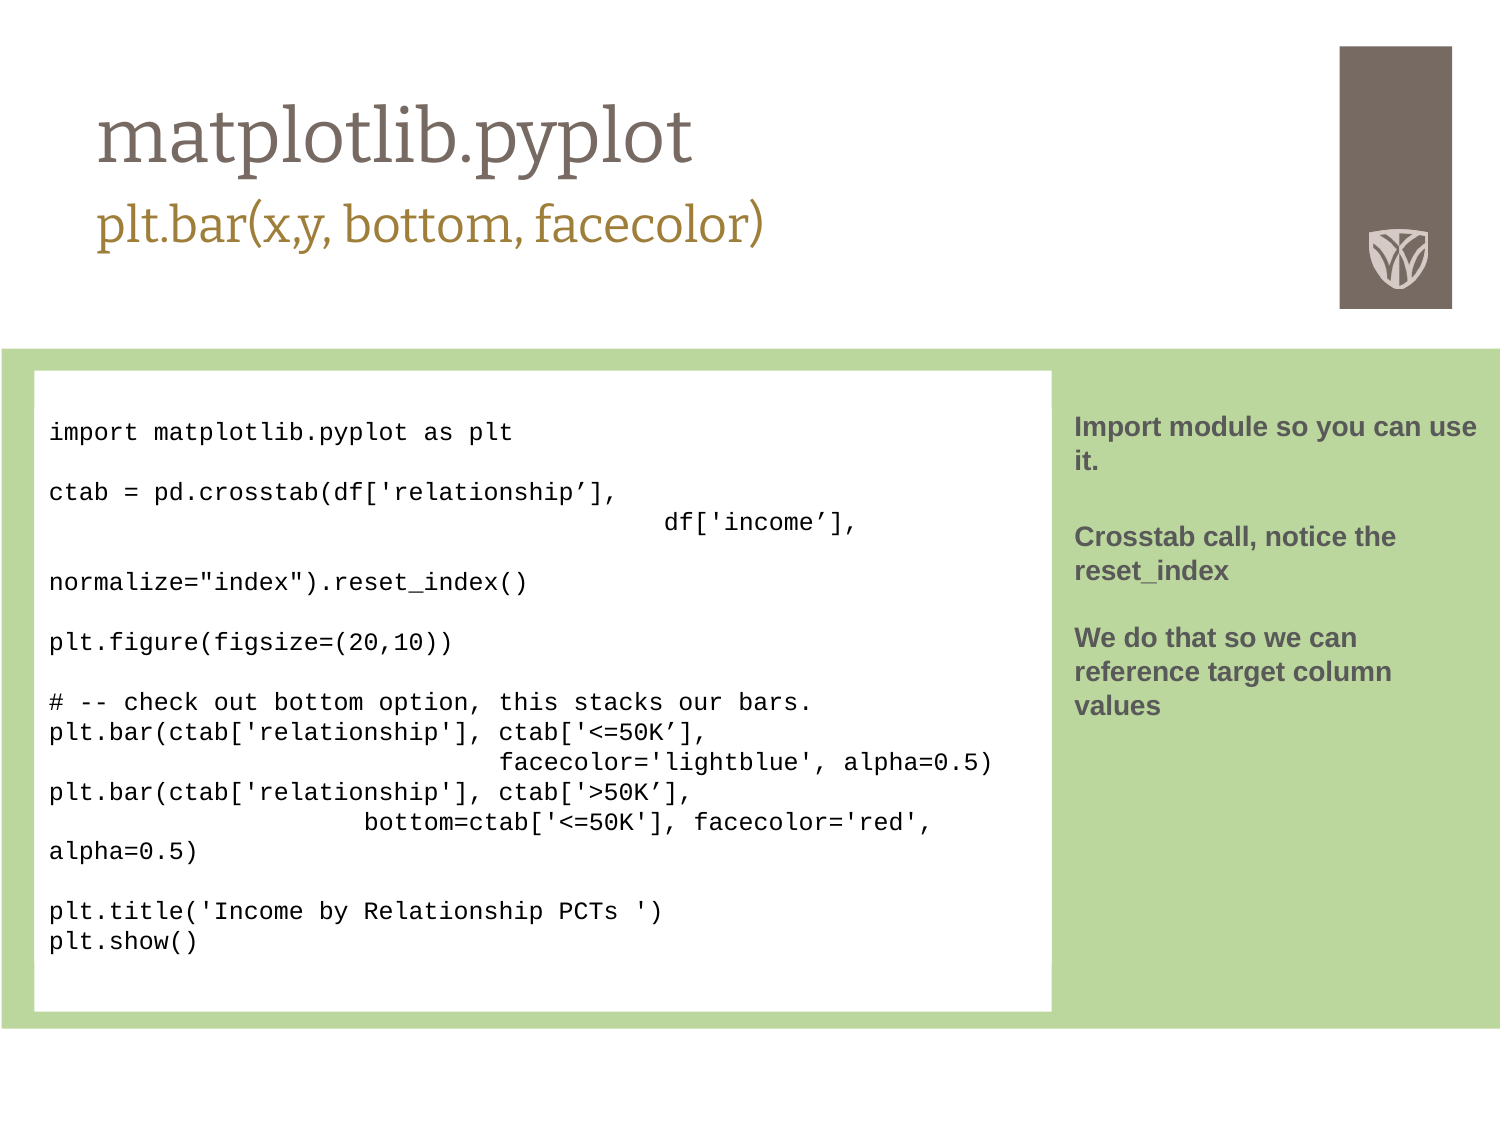

# matplotlib.pyplot
plt.bar(x,y, bottom, facecolor)

Import module so you can use it.
import matplotlib.pyplot as plt

ctab = pd.crosstab(df['relationship’],
				 df['income’],
				 normalize="index").reset_index()

plt.figure(figsize=(20,10))

# -- check out bottom option, this stacks our bars.
plt.bar(ctab['relationship'], ctab['<=50K’],
 			facecolor='lightblue', alpha=0.5)
plt.bar(ctab['relationship'], ctab['>50K’],
		 bottom=ctab['<=50K'], facecolor='red', alpha=0.5)

plt.title('Income by Relationship PCTs ')
plt.show()
Crosstab call, notice the reset_index

We do that so we can reference target column  values